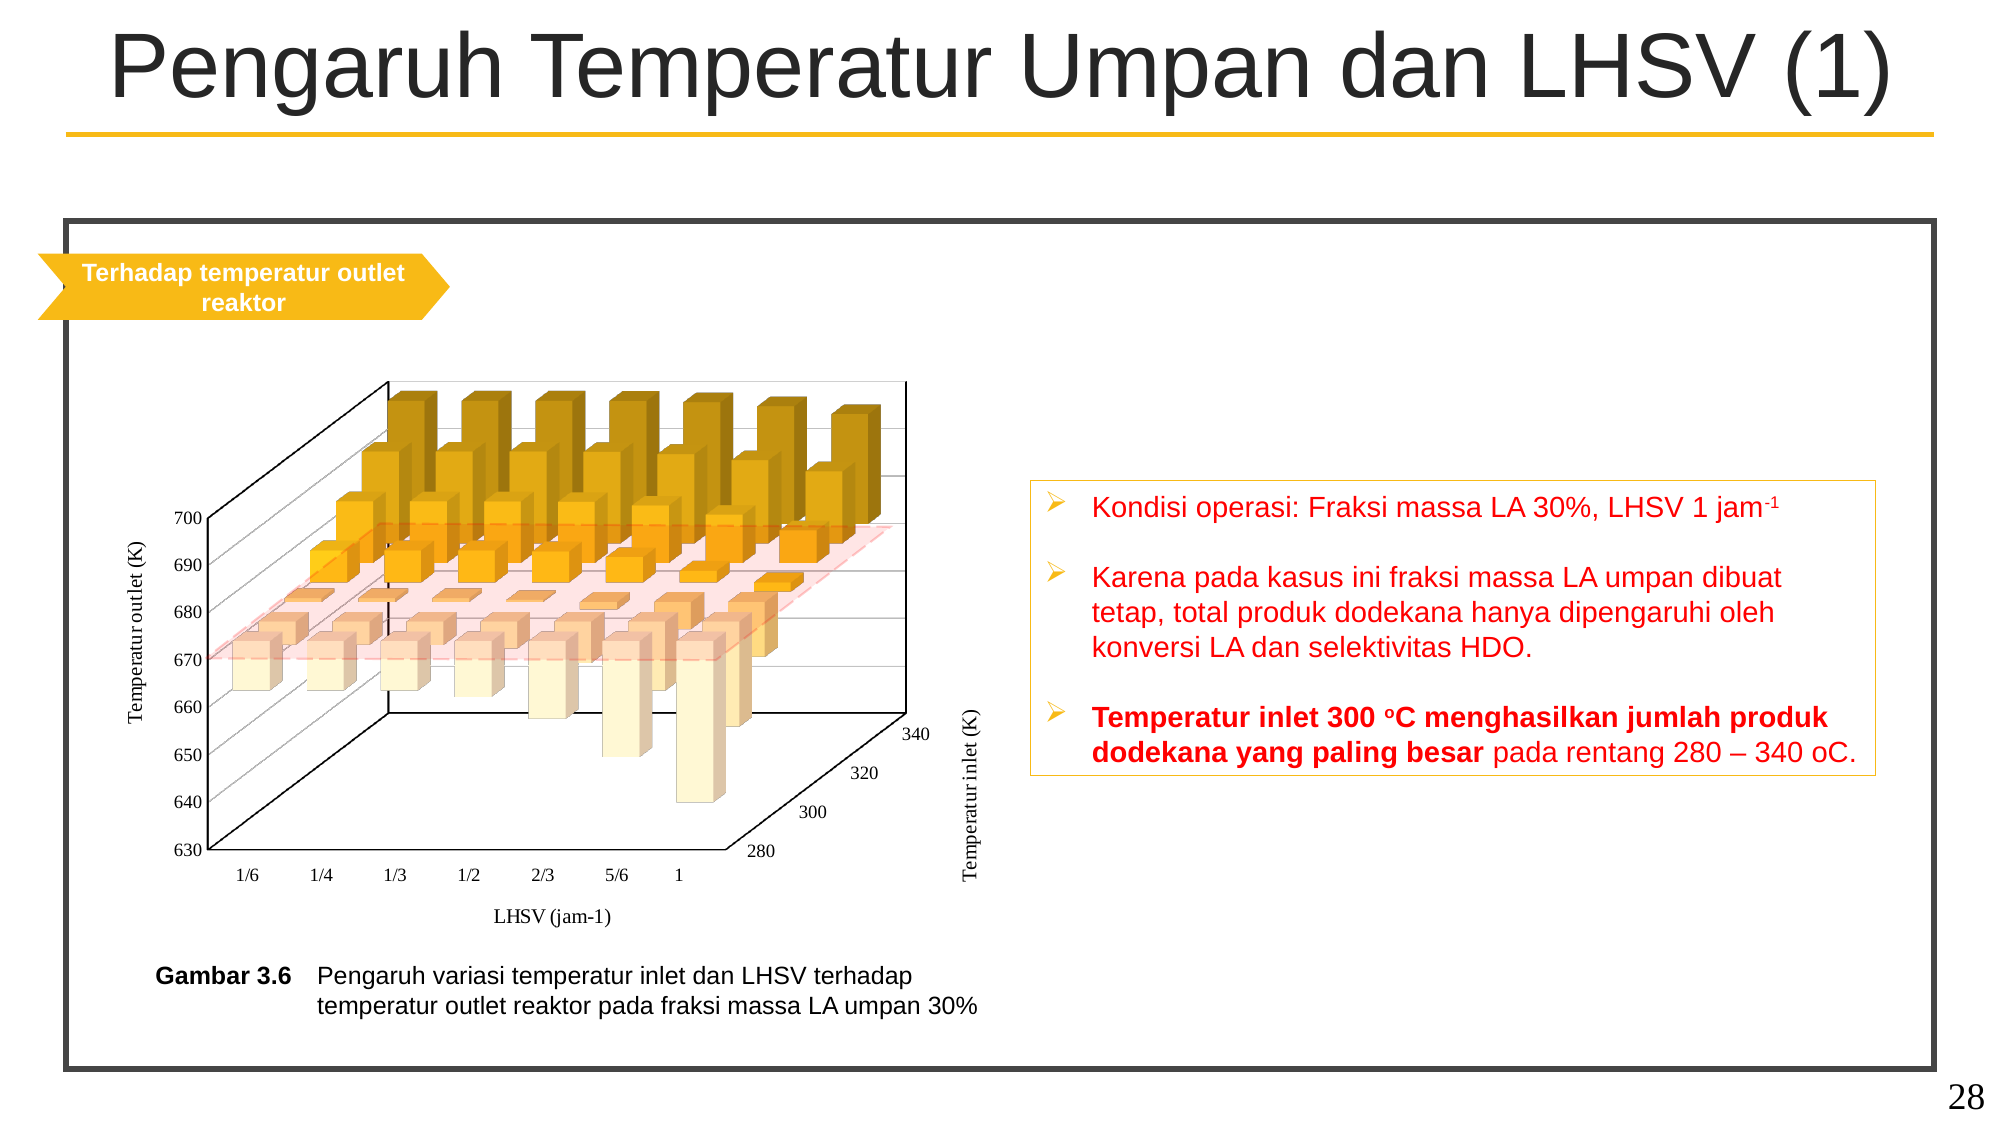

Pengaruh Temperatur Umpan dan LHSV (1)

Terhadap temperatur outlet reaktor

[unsupported chart]

Kondisi operasi: Fraksi massa LA 30%, LHSV 1 jam-1

Karena pada kasus ini fraksi massa LA umpan dibuat tetap, total produk dodekana hanya dipengaruhi oleh konversi LA dan selektivitas HDO.

Temperatur inlet 300 oC menghasilkan jumlah produk dodekana yang paling besar pada rentang 280 – 340 oC.

Gambar 3.6	Pengaruh variasi temperatur inlet dan LHSV terhadap temperatur outlet reaktor pada fraksi massa LA umpan 30%